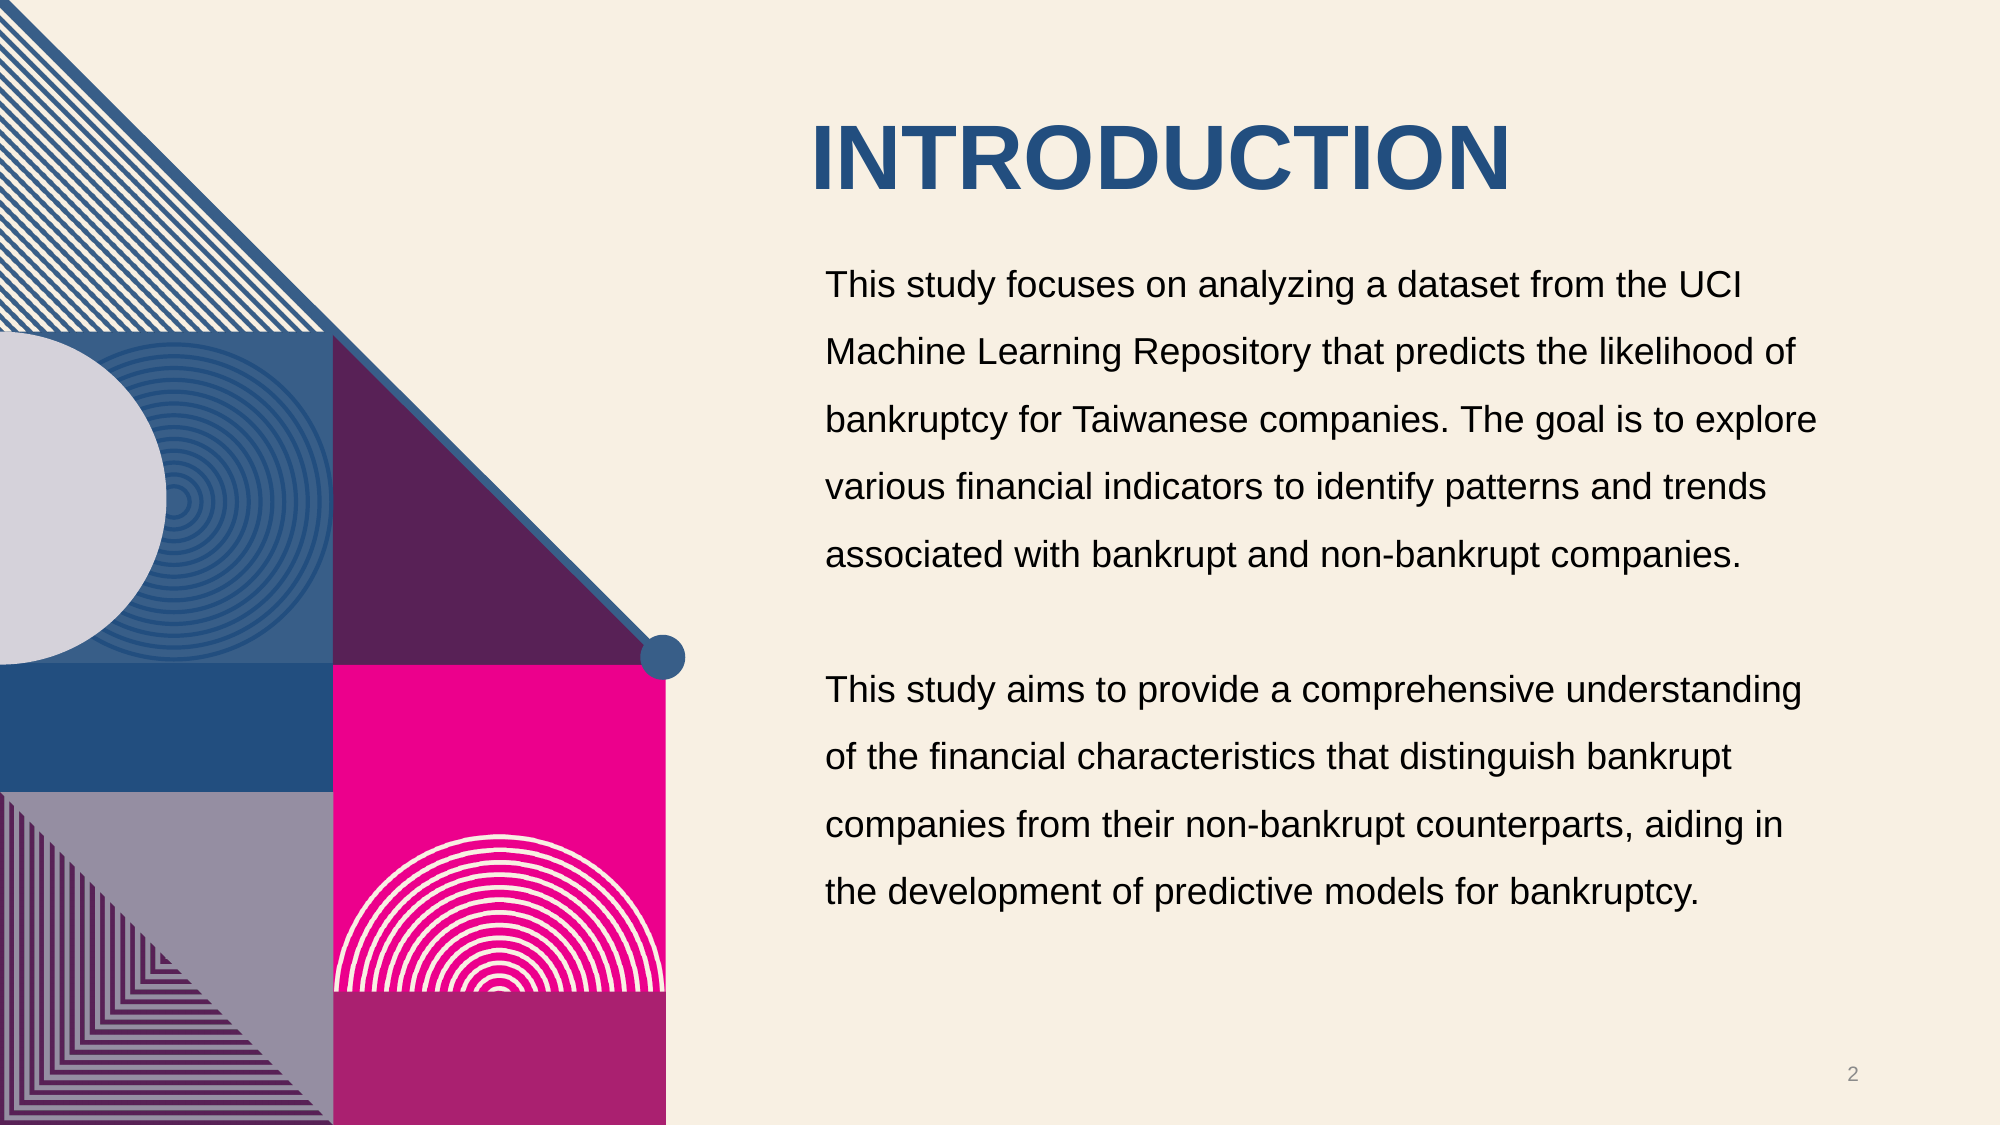

# Introduction
This study focuses on analyzing a dataset from the UCI Machine Learning Repository that predicts the likelihood of bankruptcy for Taiwanese companies. The goal is to explore various financial indicators to identify patterns and trends associated with bankrupt and non-bankrupt companies.

This study aims to provide a comprehensive understanding of the financial characteristics that distinguish bankrupt companies from their non-bankrupt counterparts, aiding in the development of predictive models for bankruptcy.
2